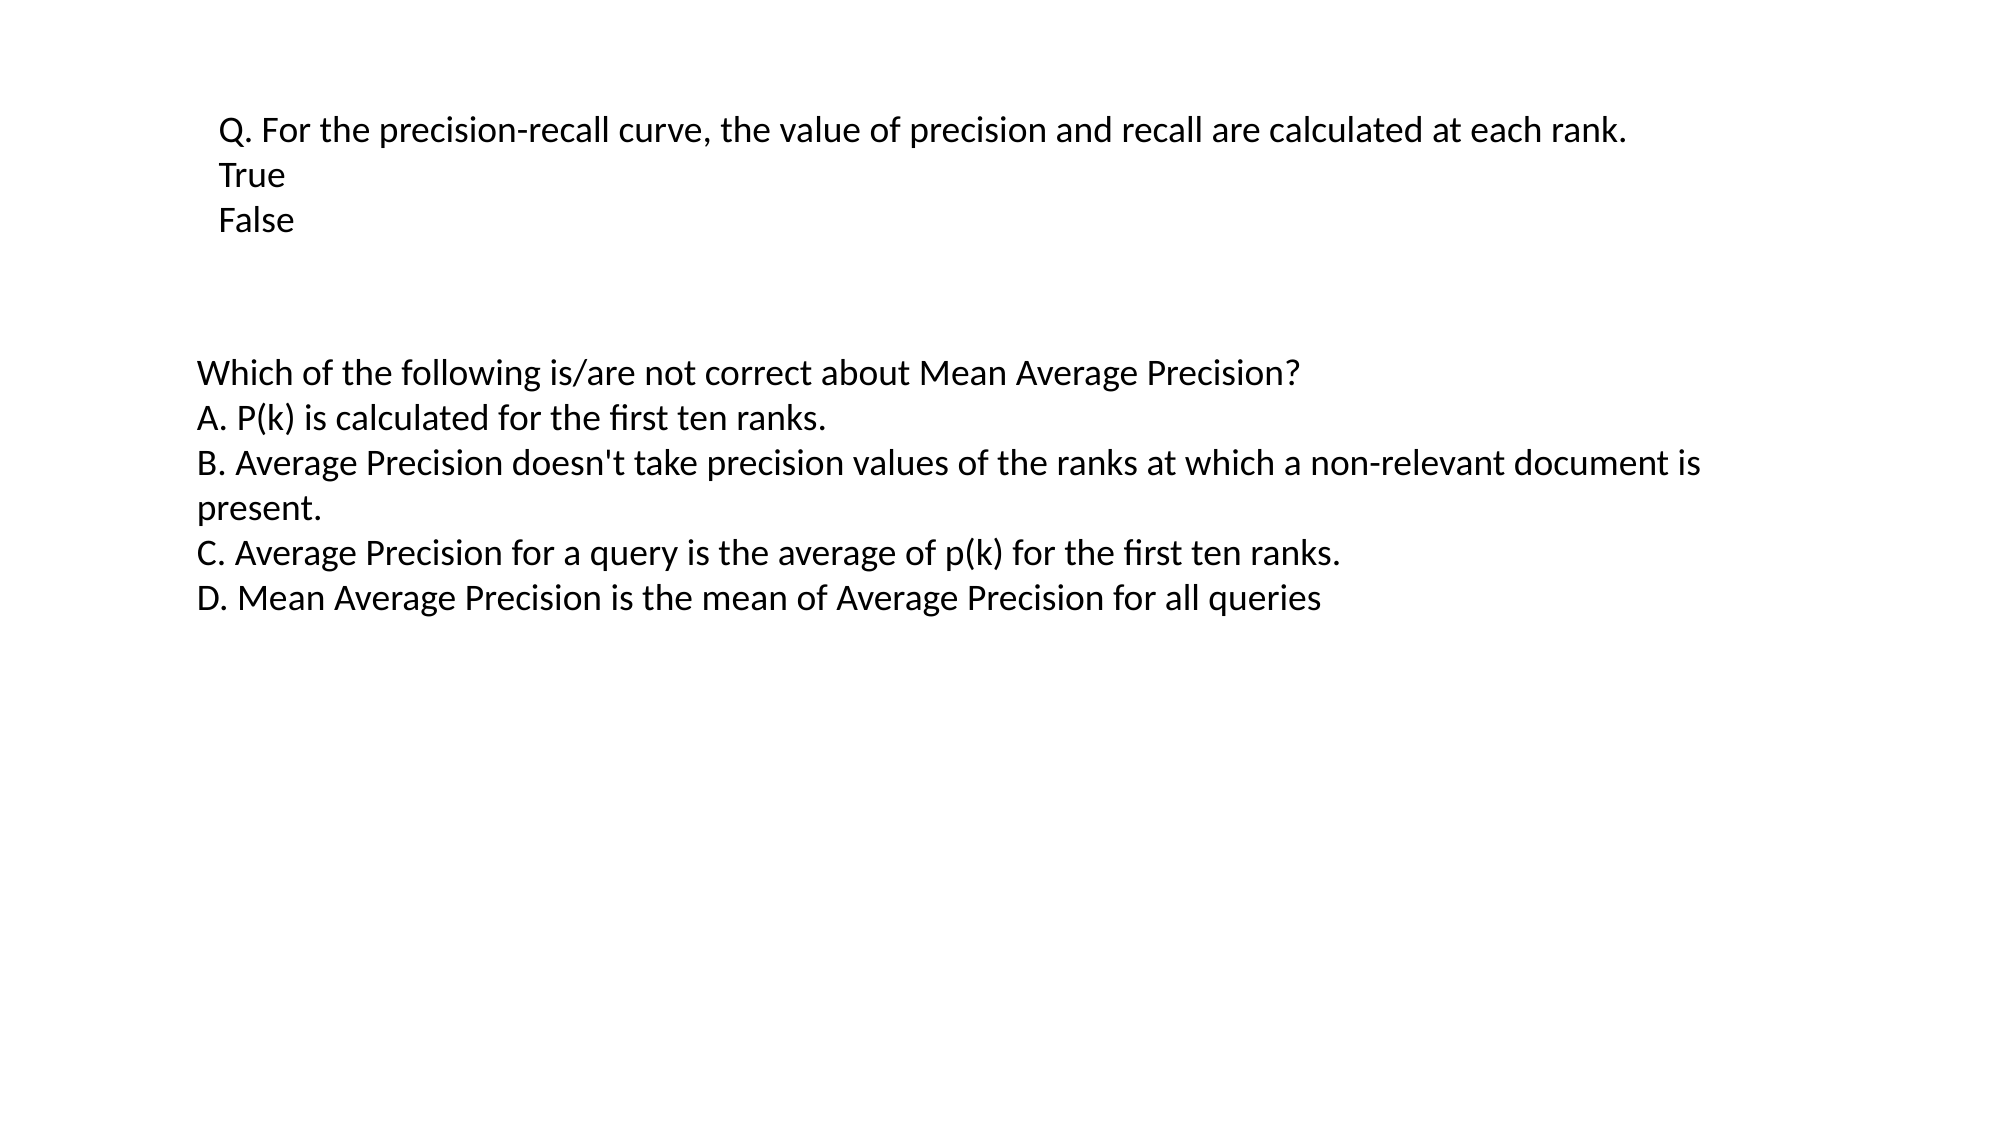

Q. For the precision-recall curve, the value of precision and recall are calculated at each rank.
True
False

Which of the following is/are not correct about Mean Average Precision?
A. P(k) is calculated for the first ten ranks.
B. Average Precision doesn't take precision values of the ranks at which a non-relevant document is present.
C. Average Precision for a query is the average of p(k) for the first ten ranks.
D. Mean Average Precision is the mean of Average Precision for all queries